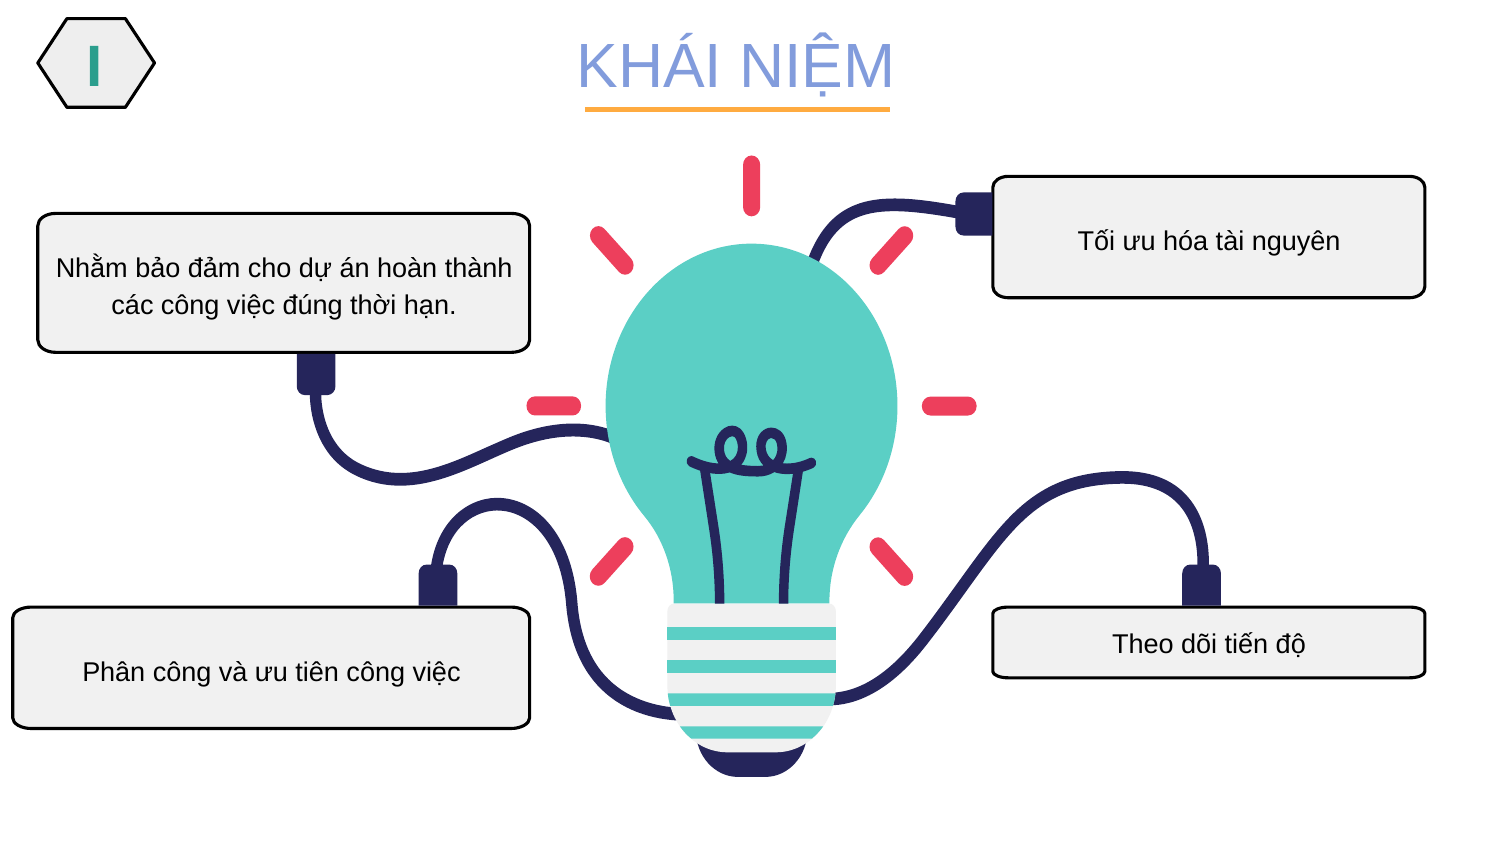

I

KHÁI NIỆM

Tối ưu hóa tài nguyên
Nhằm bảo đảm cho dự án hoàn thành các công việc đúng thời hạn.
Phân công và ưu tiên công việc
Theo dõi tiến độ